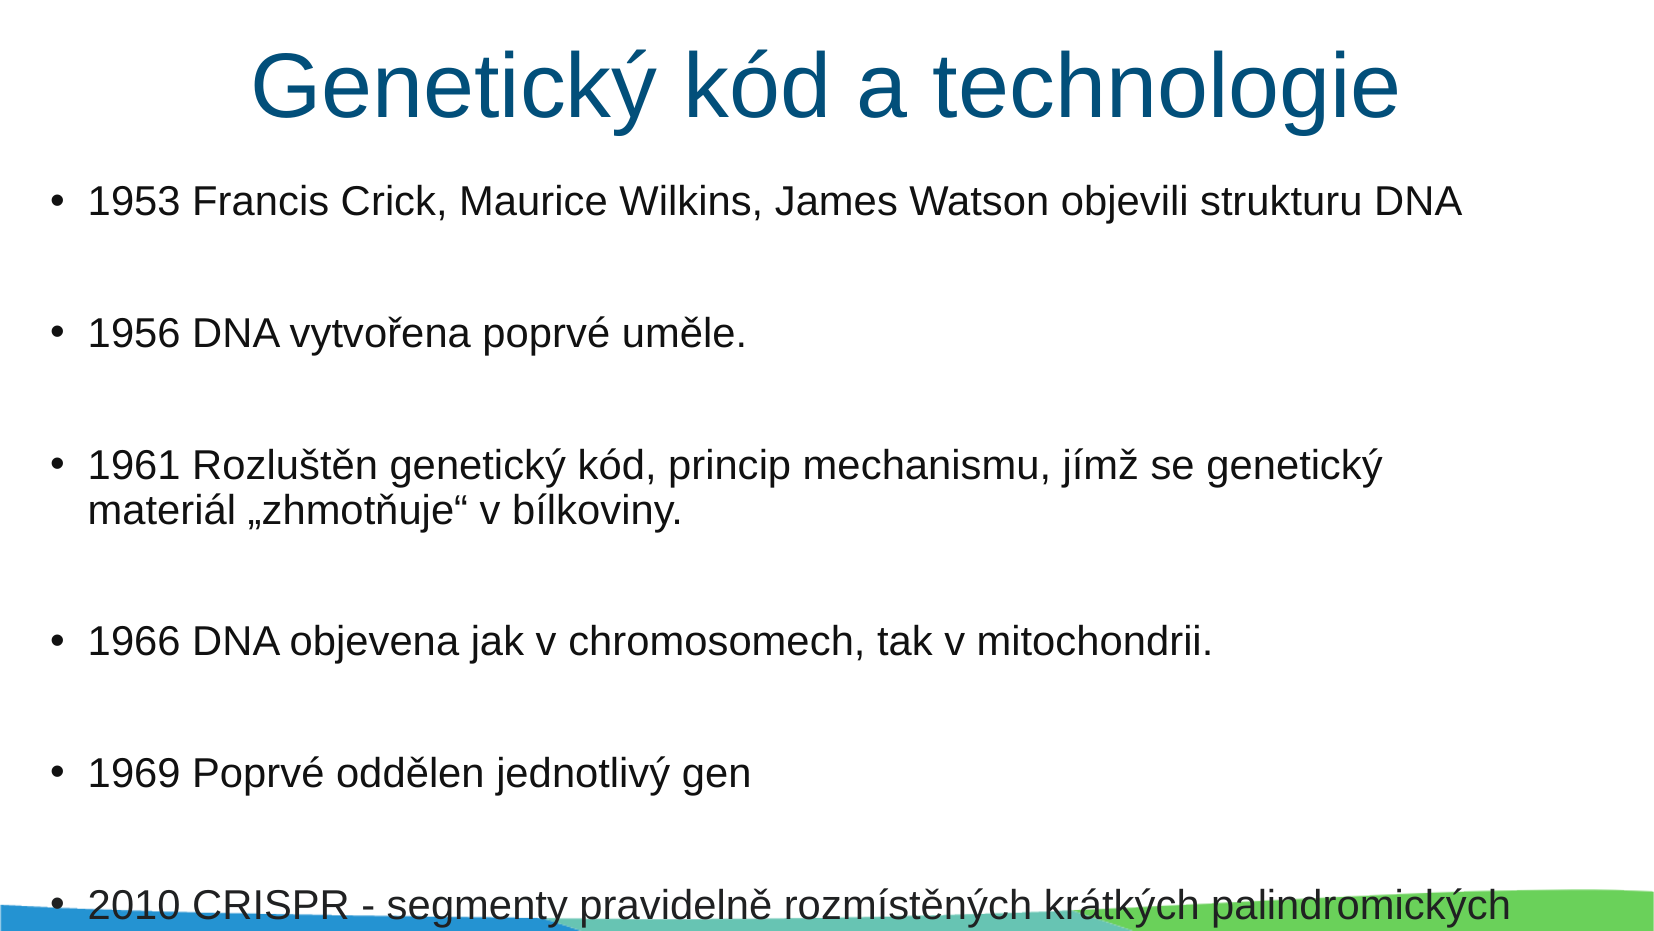

# Genetický kód a technologie
1953 Francis Crick, Maurice Wilkins, James Watson objevili strukturu DNA

1956 DNA vytvořena poprvé uměle.

1961 Rozluštěn genetický kód, princip mechanismu, jímž se genetický materiál „zhmotňuje“ v bílkoviny.

1966 DNA objevena jak v chromosomech, tak v mitochondrii.

1969 Poprvé oddělen jednotlivý gen

2010 CRISPR - segmenty pravidelně rozmístěných krátkých palindromických repetic (Clustered Regularly Interspaced Short Palindromic Repeats). Technologie na této bázi se použitá na editaci genetického kódu.

DNA         Genetický kód,          CRISPR       České palindromy